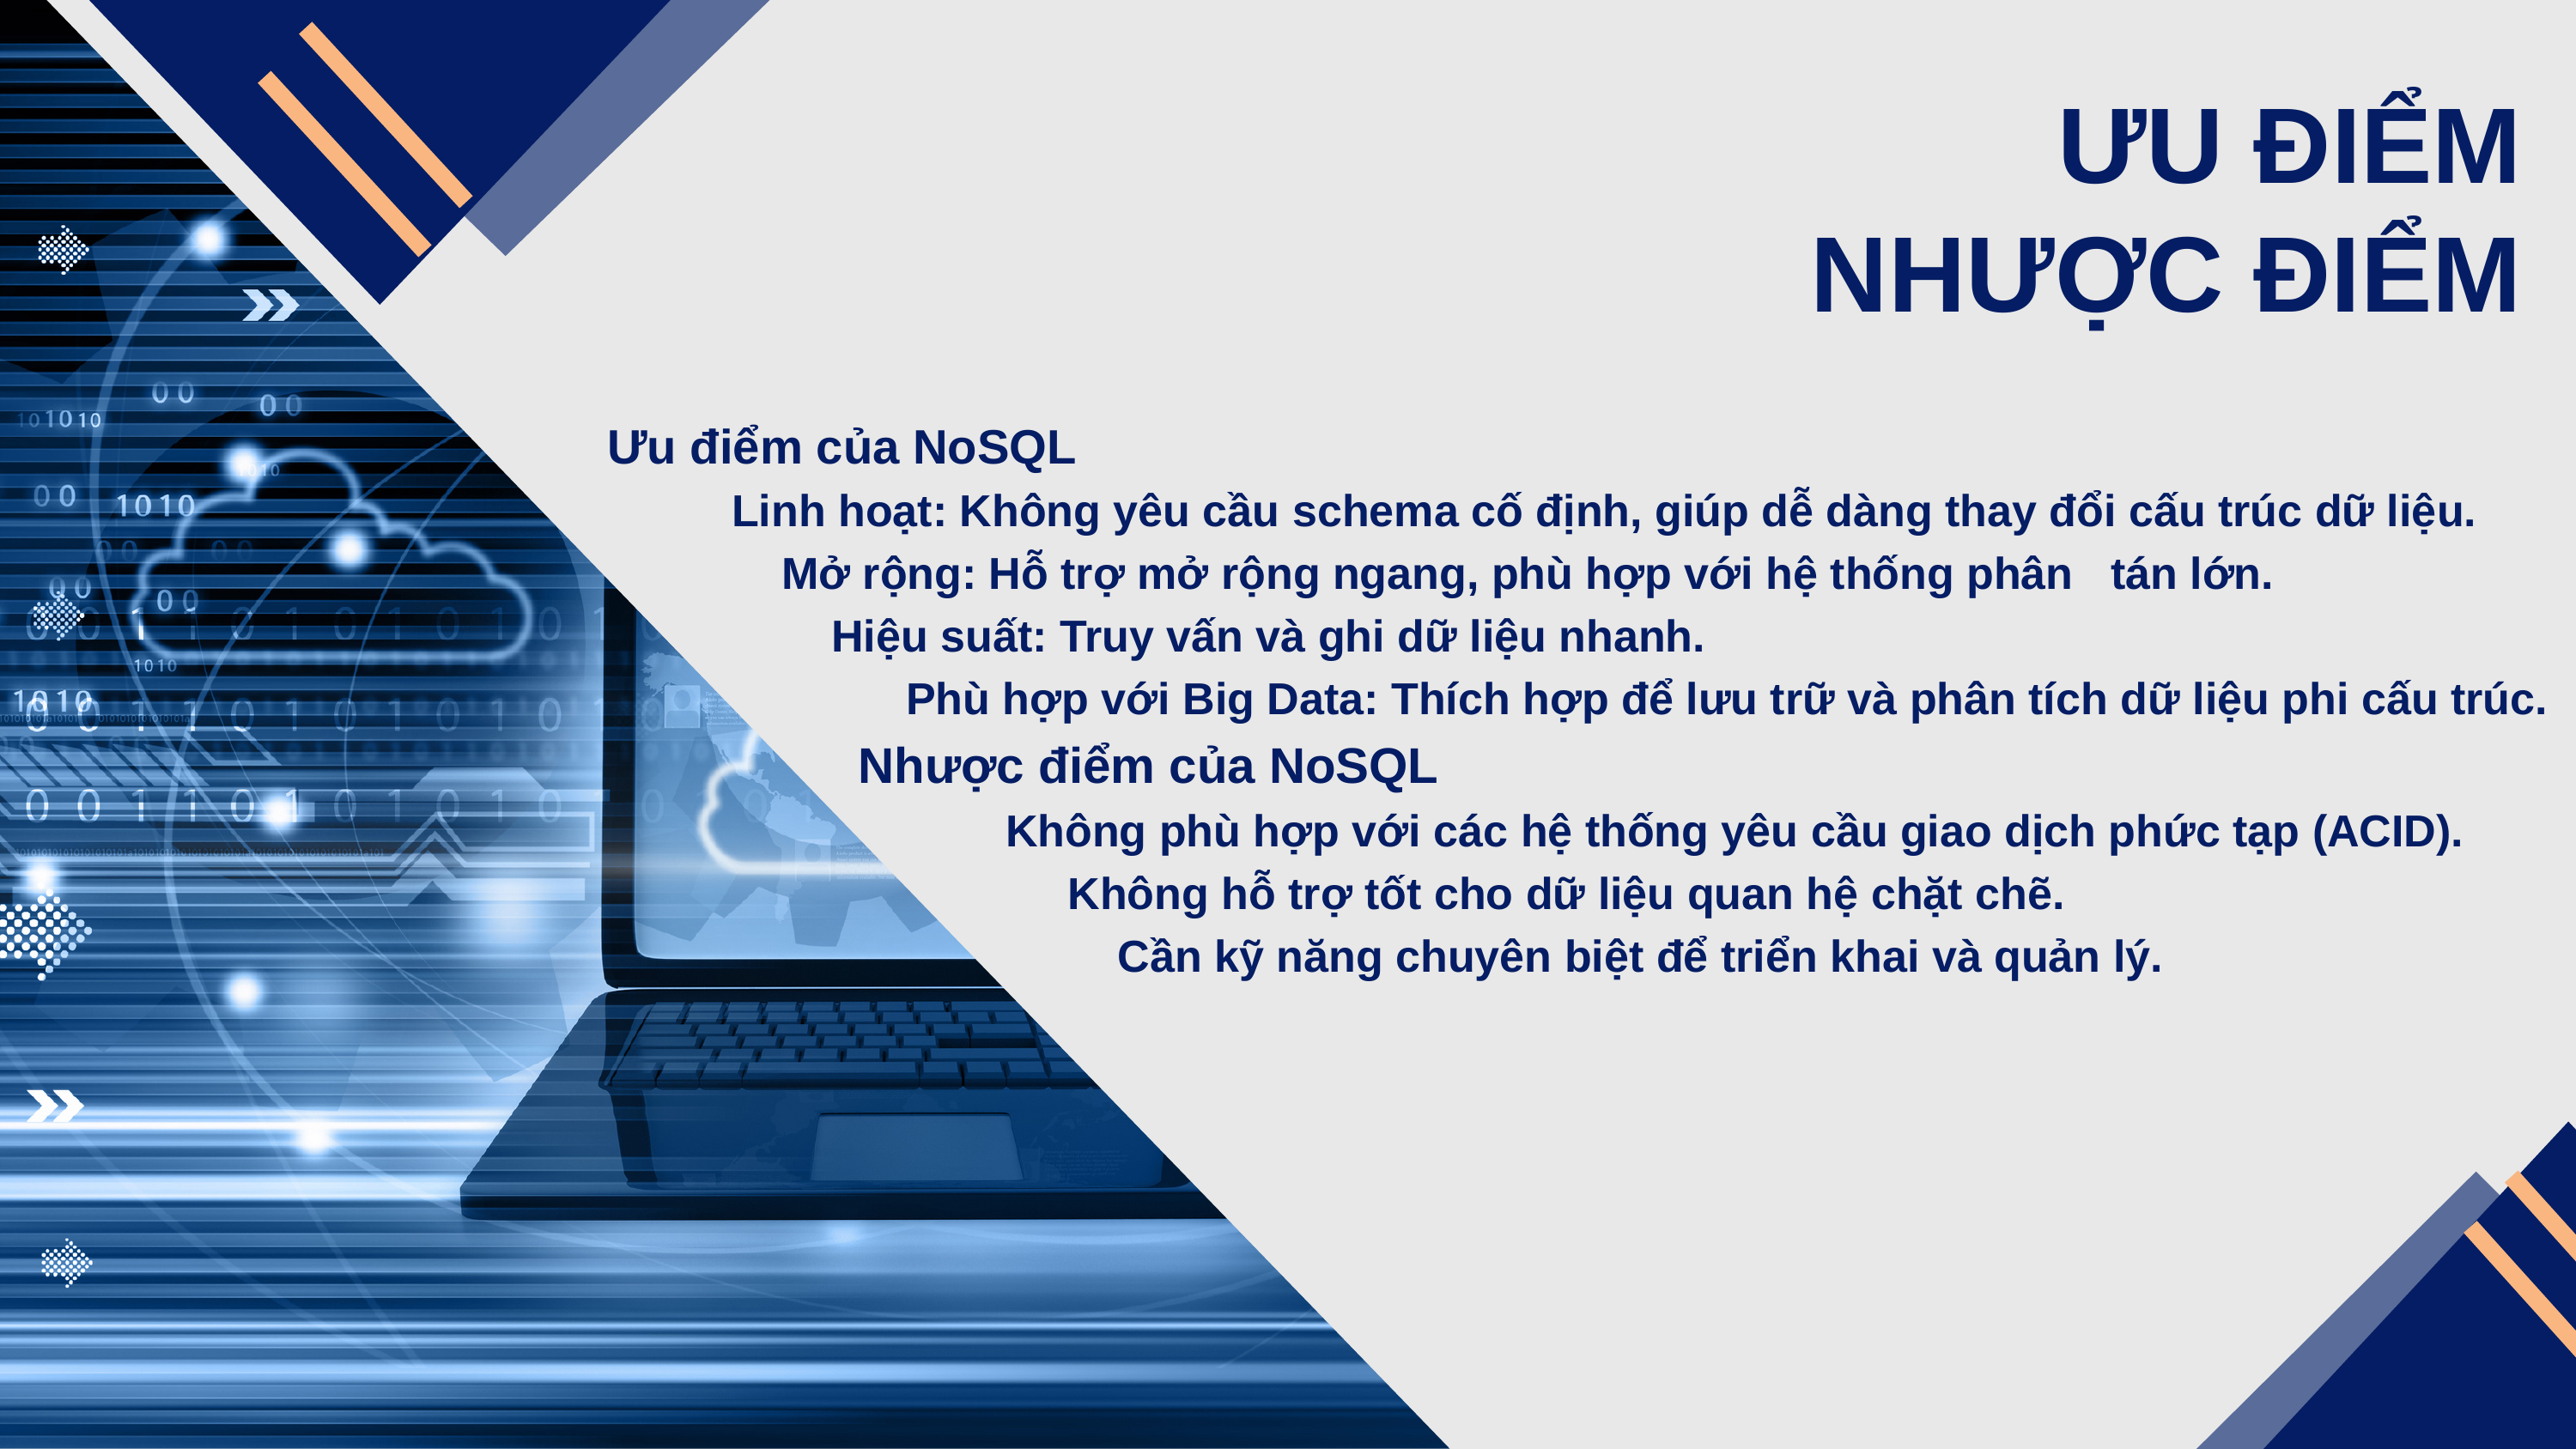

ƯU ĐIỂM NHƯỢC ĐIỂM

Ưu điểm của NoSQL
          Linh hoạt: Không yêu cầu schema cố định, giúp dễ dàng thay đổi cấu trúc dữ liệu.
              Mở rộng: Hỗ trợ mở rộng ngang, phù hợp với hệ thống phân   tán lớn.
                  Hiệu suất: Truy vấn và ghi dữ liệu nhanh.
                        Phù hợp với Big Data: Thích hợp để lưu trữ và phân tích dữ liệu phi cấu trúc.
                  Nhược điểm của NoSQL
                                Không phù hợp với các hệ thống yêu cầu giao dịch phức tạp (ACID).
                                     Không hỗ trợ tốt cho dữ liệu quan hệ chặt chẽ.
                                         Cần kỹ năng chuyên biệt để triển khai và quản lý.